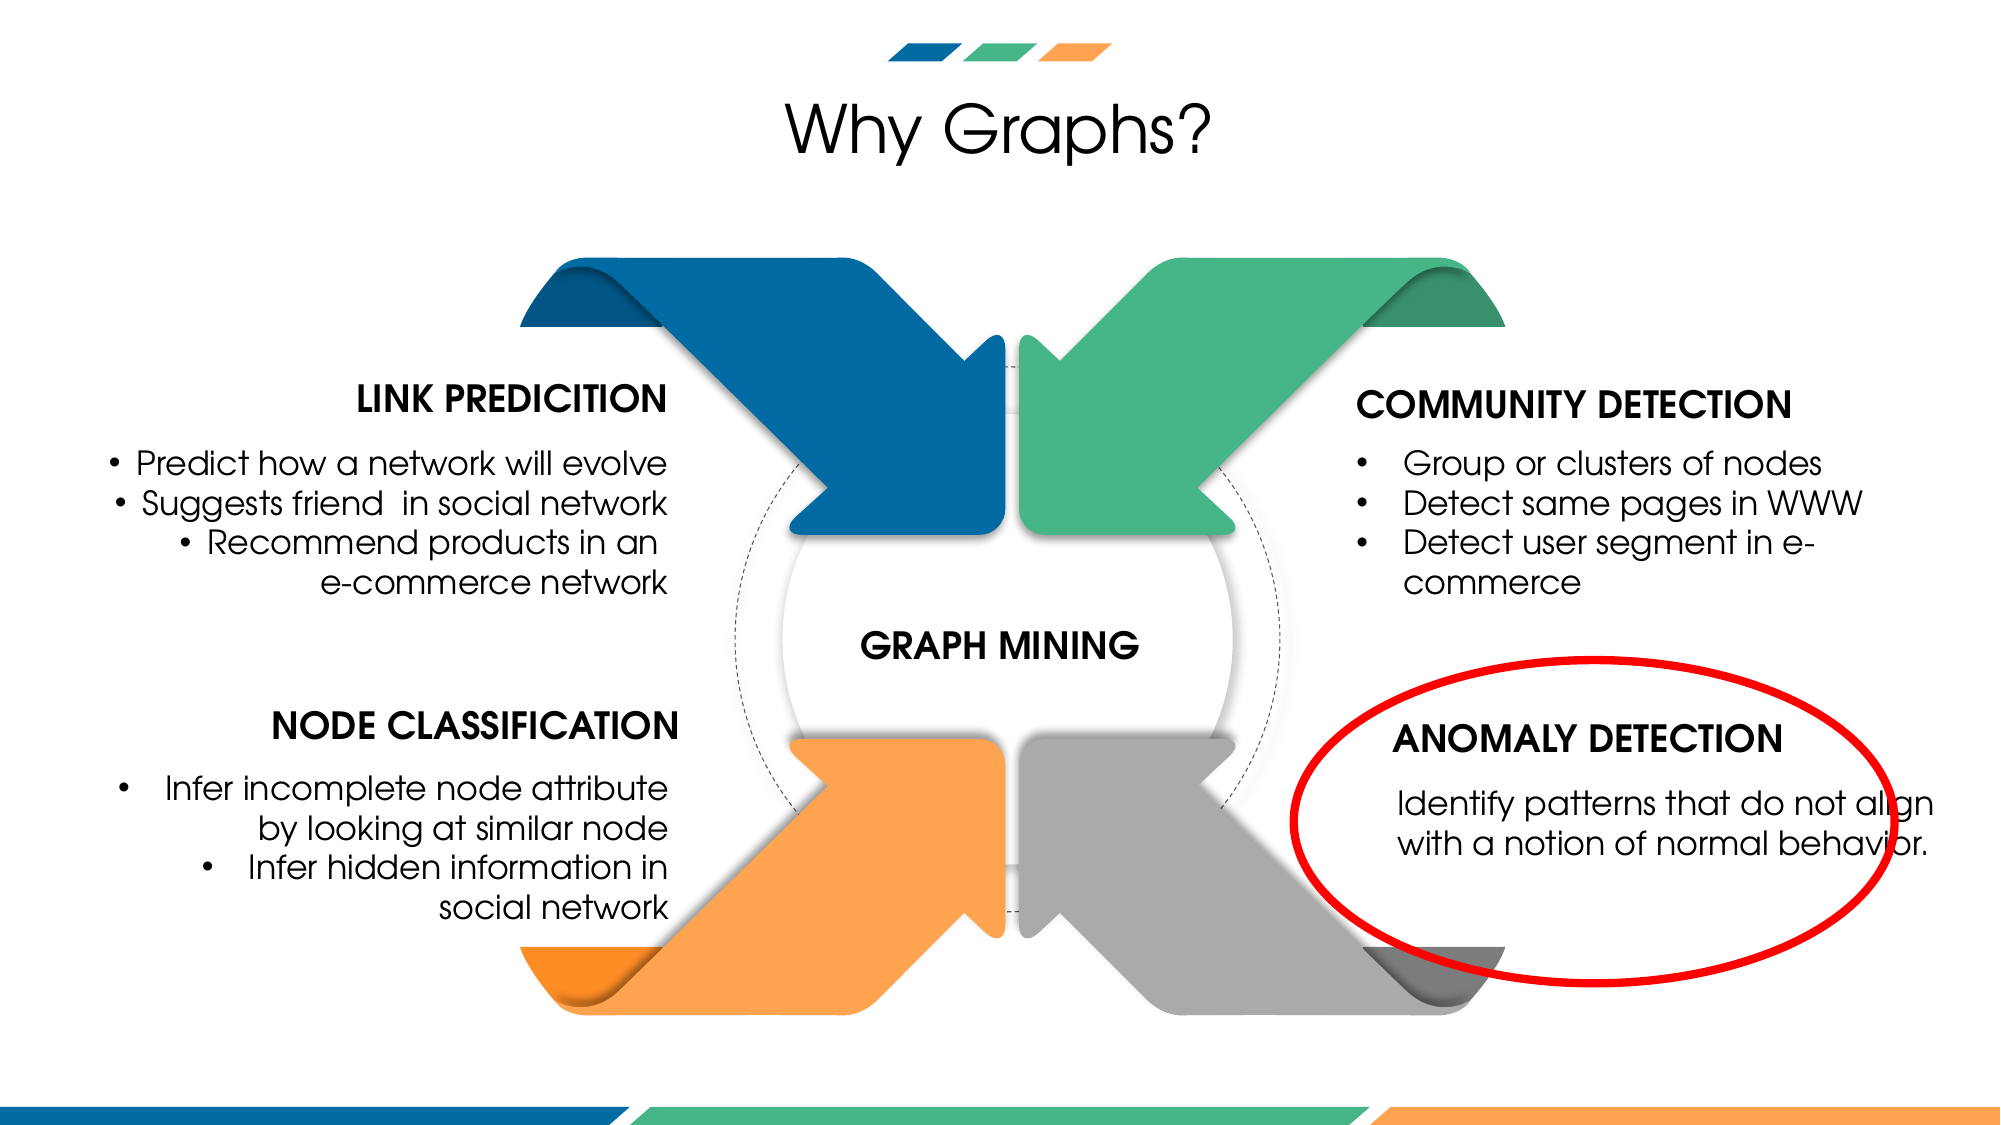

Why Graphs?

LINK PREDICITION
Predict how a network will evolve
Suggests friend  in social network
Recommend products in an
e-commerce network
COMMUNITY DETECTION
Group or clusters of nodes
Detect same pages in WWW
Detect user segment in e-commerce

GRAPH MINING

NODE CLASSIFICATION
Infer incomplete node attribute by looking at similar node
Infer hidden information in social network
ANOMALY DETECTION
Identify patterns that do not align with a notion of normal behavior.